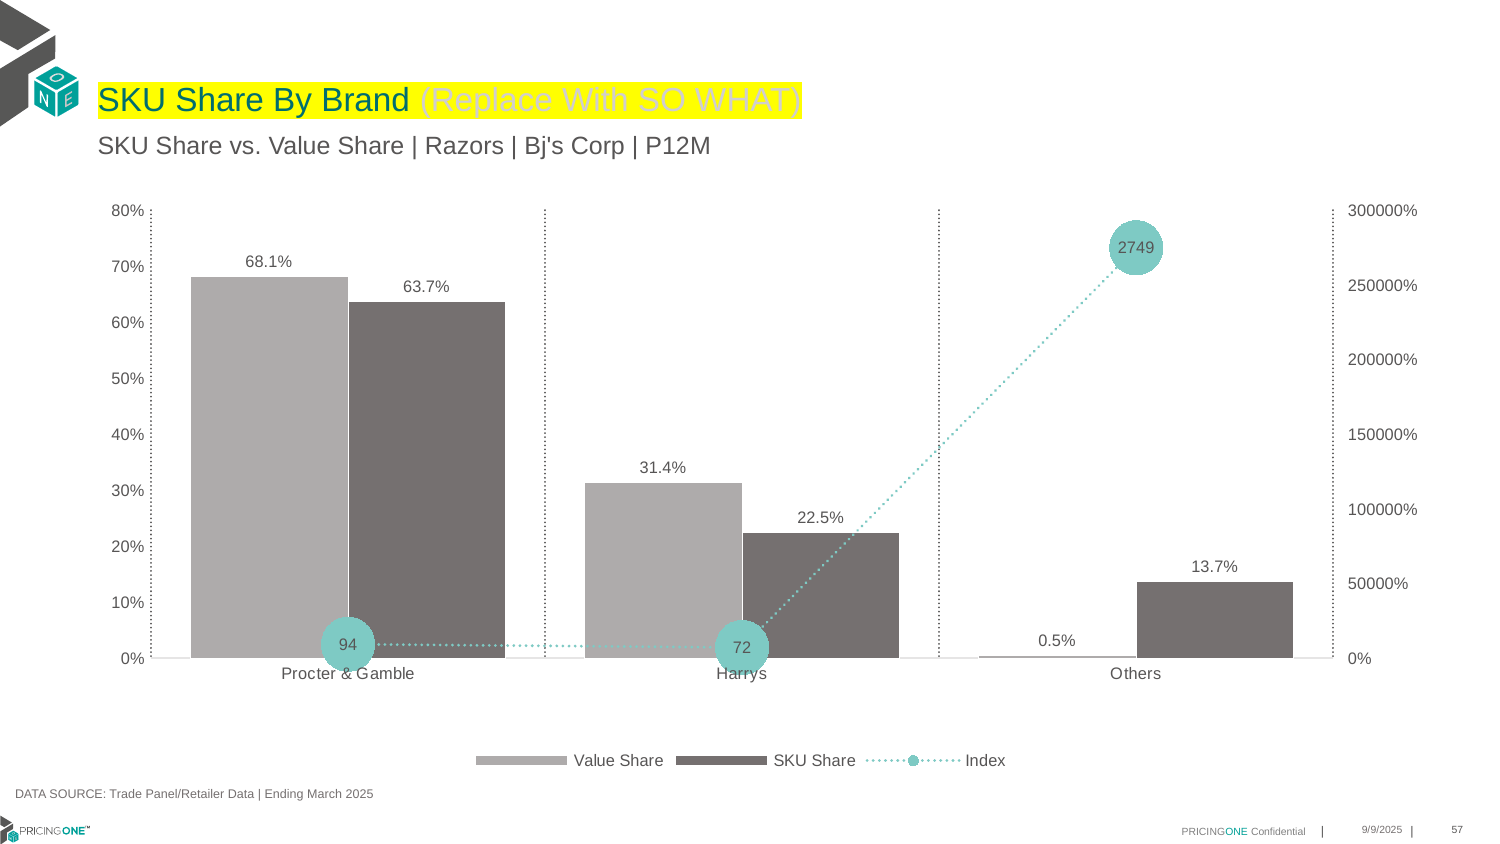

# SKU Share By Brand (Replace With SO WHAT)
SKU Share vs. Value Share | Razors | Bj's Corp | P12M

### Chart

| Category | Value Share | SKU Share | Index |
|---|---|---|---|
| Procter & Gamble | 0.6810755618175152 | 0.6373873873873874 | 93.58541447096682 |
| Harrys | 0.313926510063266 | 0.22522522522522526 | 71.74457014790988 |
| Others | 0.00499792811921884 | 0.1373873873873874 | 2748.8868209025104 |
DATA SOURCE: Trade Panel/Retailer Data | Ending March 2025

9/9/2025
57